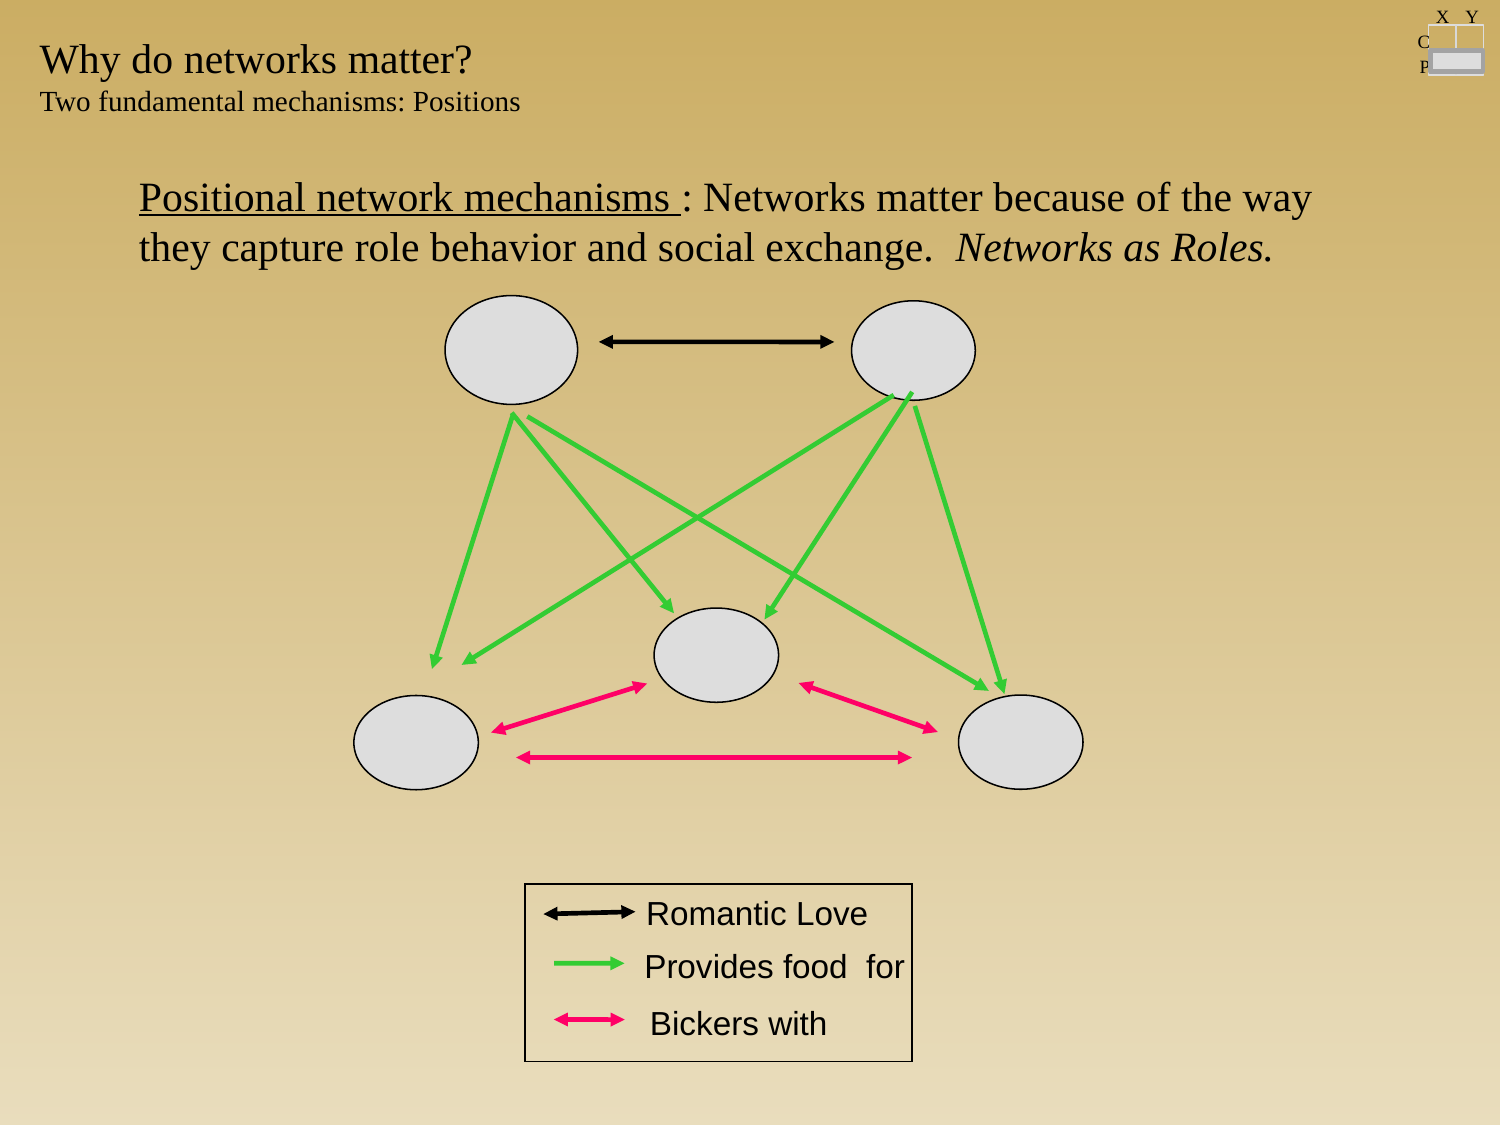

X
Y
C

P

Why do networks matter?
Two fundamental mechanisms: Positions
Positional network mechanisms : Networks matter because of the way they capture role behavior and social exchange.  Networks as Roles.

Romantic Love

Provides food  for

Bickers with